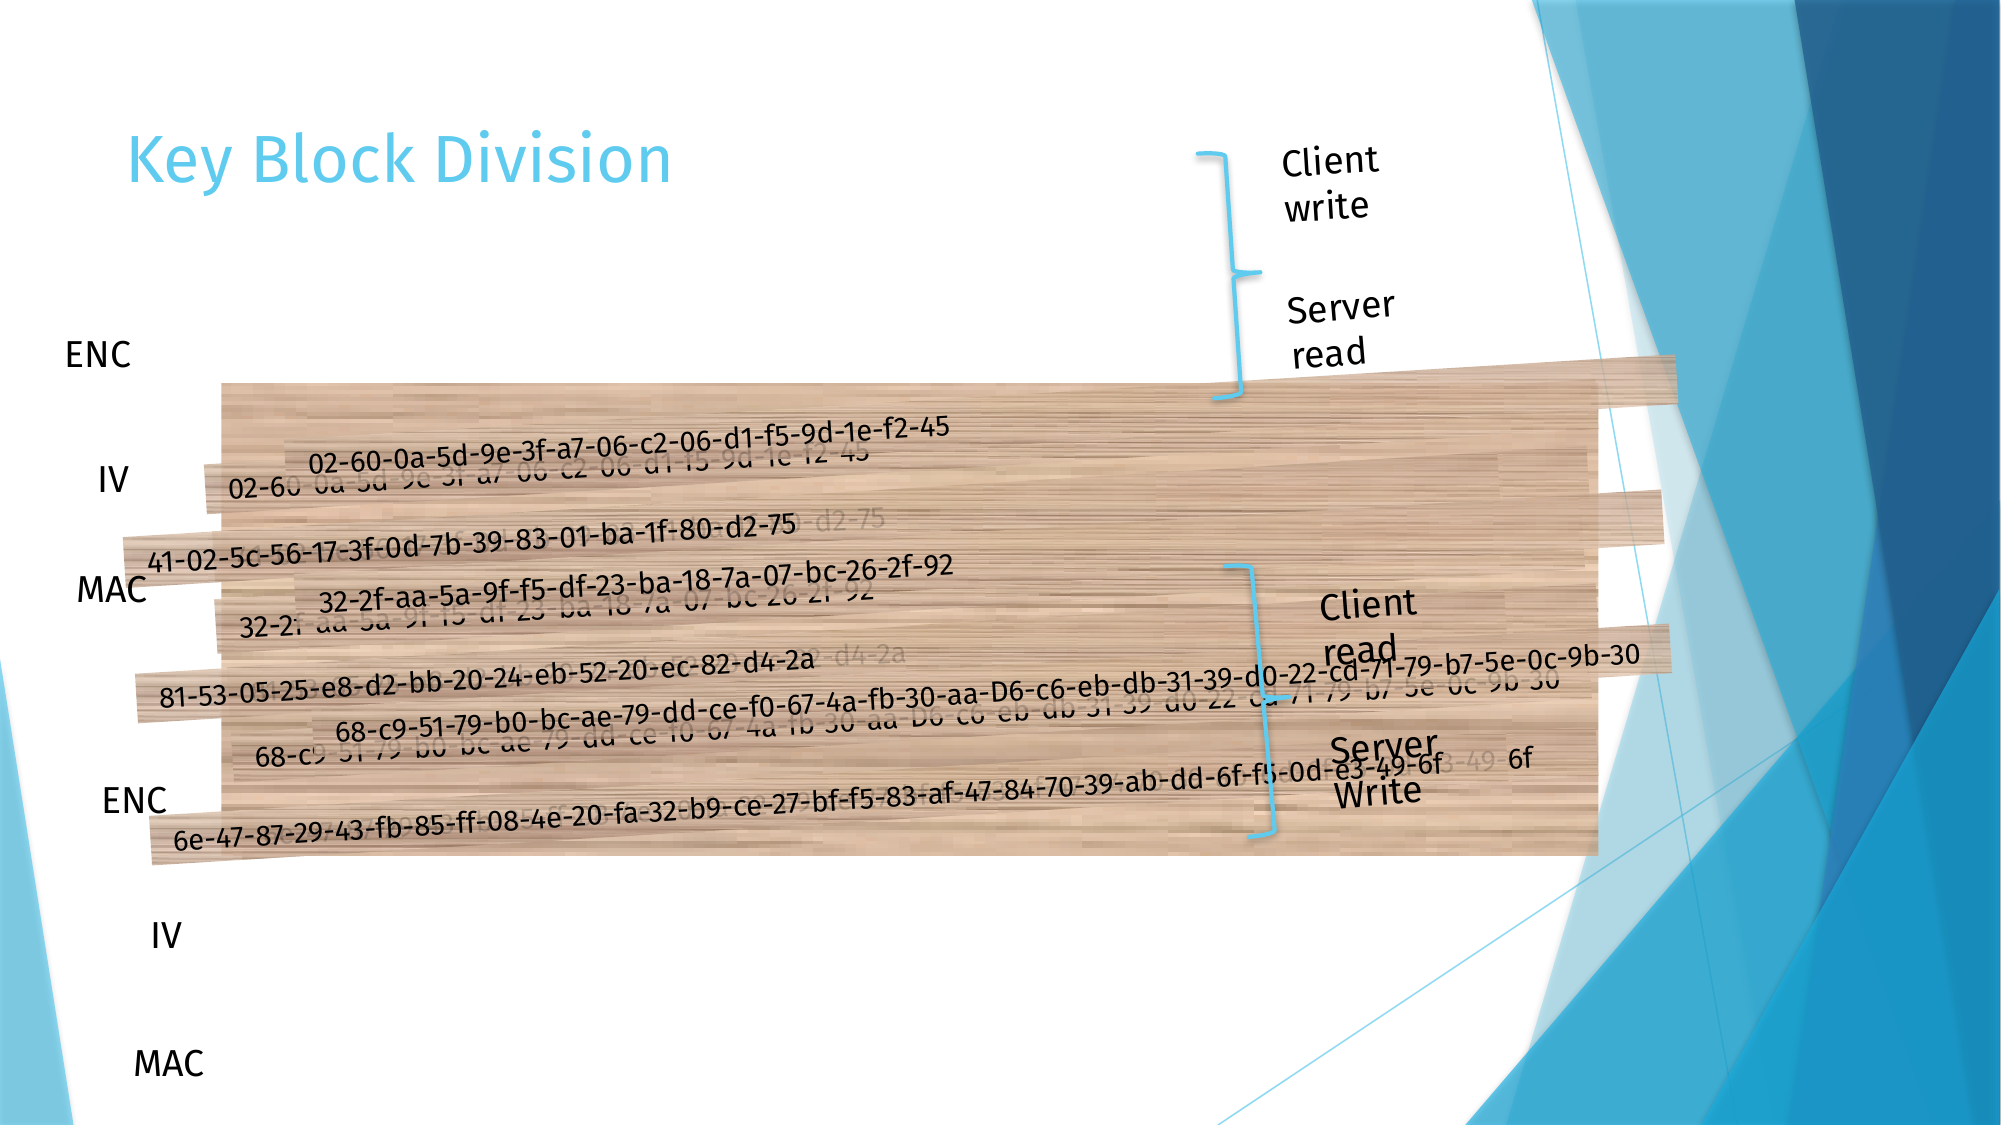

Key Block Division
Client
write

Server
read
ENC

 02-60-0a-5d-9e-3f-a7-06-c2-06-d1-f5-9d-1e-f2-45
 02-60-0a-5d-9e-3f-a7-06-c2-06-d1-f5-9d-1e-f2-45
 32-2f-aa-5a-9f-f5-df-23-ba-18-7a-07-bc-26-2f-92
 68-c9-51-79-b0-bc-ae-79-dd-ce-f0-67-4a-fb-30-aa-D6-c6-eb-db-31-39-d0-22-cd-71-79-b7-5e-0c-9b-30
IV
 41-02-5c-56-17-3f-0d-7b-39-83-01-ba-1f-80-d2-75
 81-53-05-25-e8-d2-bb-20-24-eb-52-20-ec-82-d4-2a
 6e-47-87-29-43-fb-85-ff-08-4e-20-fa-32-b9-ce-27-bf-f5-83-af-47-84-70-39-ab-dd-6f-f5-0d-e3-49-6f
 41-02-5c-56-17-3f-0d-7b-39-83-01-ba-1f-80-d2-75
 32-2f-aa-5a-9f-f5-df-23-ba-18-7a-07-bc-26-2f-92
MAC

Client
read
 81-53-05-25-e8-d2-bb-20-24-eb-52-20-ec-82-d4-2a
 68-c9-51-79-b0-bc-ae-79-dd-ce-f0-67-4a-fb-30-aa-D6-c6-eb-db-31-39-d0-22-cd-71-79-b7-5e-0c-9b-30
Server
Write
ENC
 6e-47-87-29-43-fb-85-ff-08-4e-20-fa-32-b9-ce-27-bf-f5-83-af-47-84-70-39-ab-dd-6f-f5-0d-e3-49-6f
IV
MAC